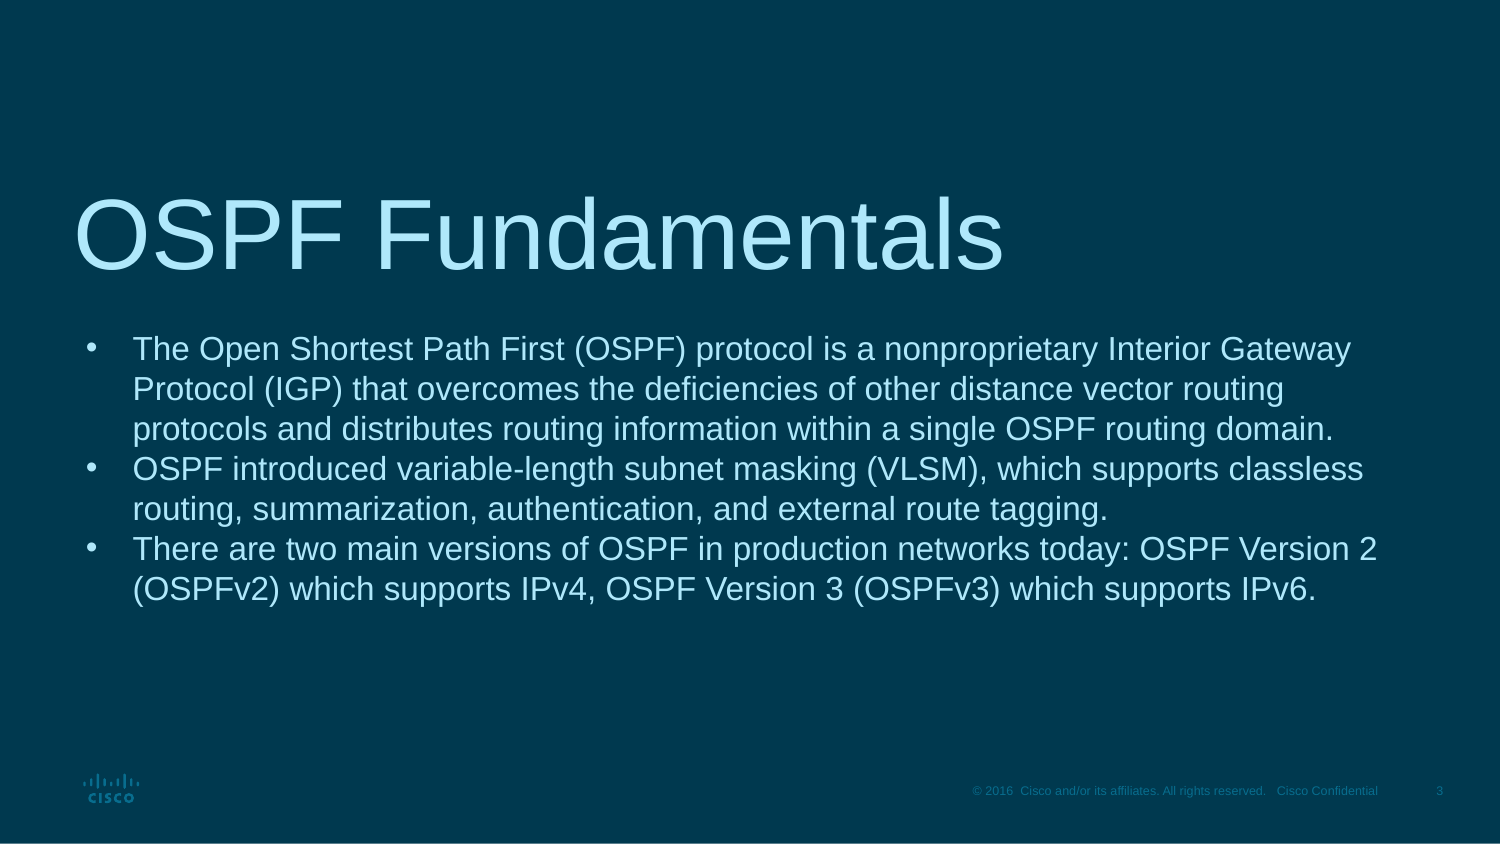

# OSPF Fundamentals
The Open Shortest Path First (OSPF) protocol is a nonproprietary Interior Gateway Protocol (IGP) that overcomes the deficiencies of other distance vector routing protocols and distributes routing information within a single OSPF routing domain.
OSPF introduced variable-length subnet masking (VLSM), which supports classless routing, summarization, authentication, and external route tagging.
There are two main versions of OSPF in production networks today: OSPF Version 2 (OSPFv2) which supports IPv4, OSPF Version 3 (OSPFv3) which supports IPv6.